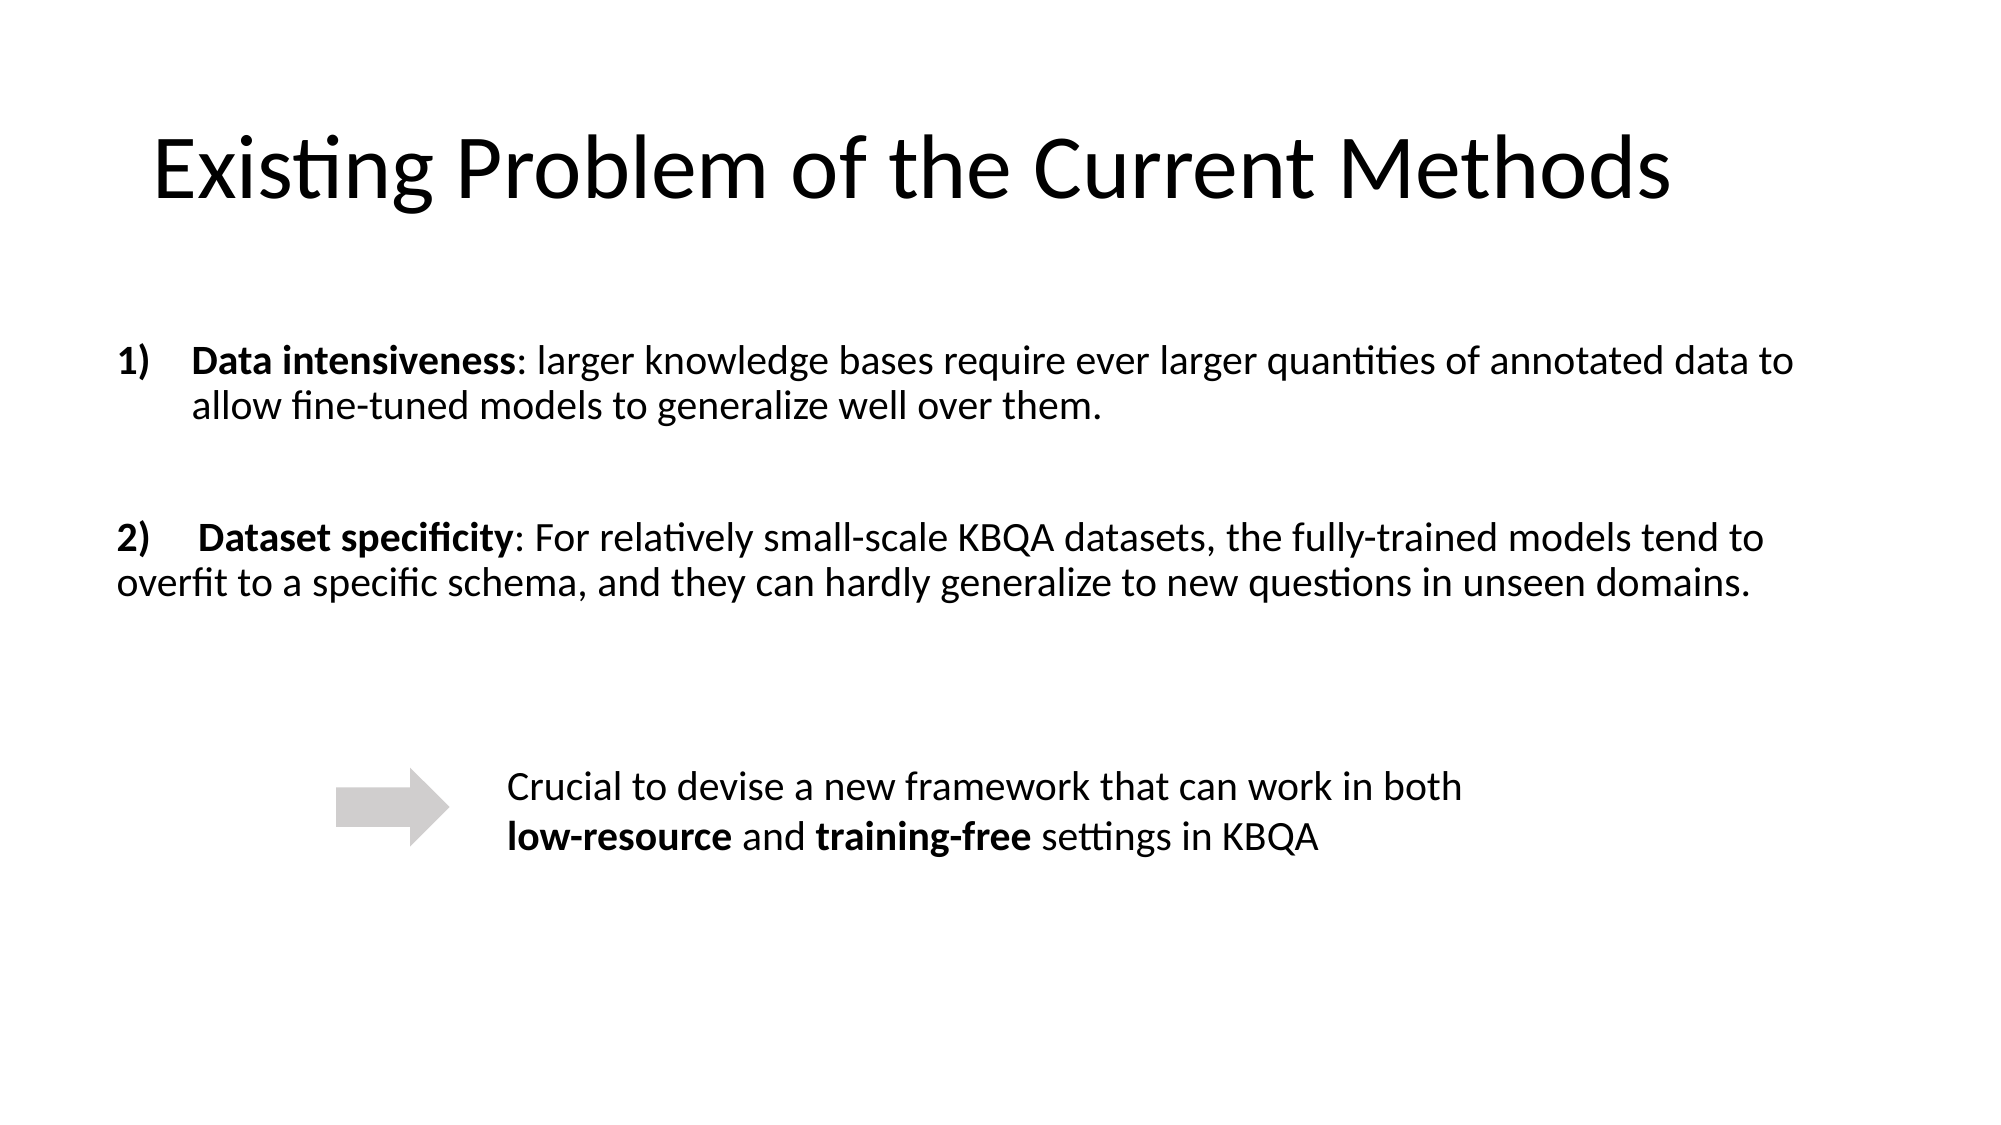

# Existing Problem of the Current Methods
Data intensiveness: larger knowledge bases require ever larger quantities of annotated data to allow fine-tuned models to generalize well over them.

2)     Dataset specificity: For relatively small-scale KBQA datasets, the fully-trained models tend to overfit to a specific schema, and they can hardly generalize to new questions in unseen domains.

Crucial to devise a new framework that can work in both low-resource and training-free settings in KBQA